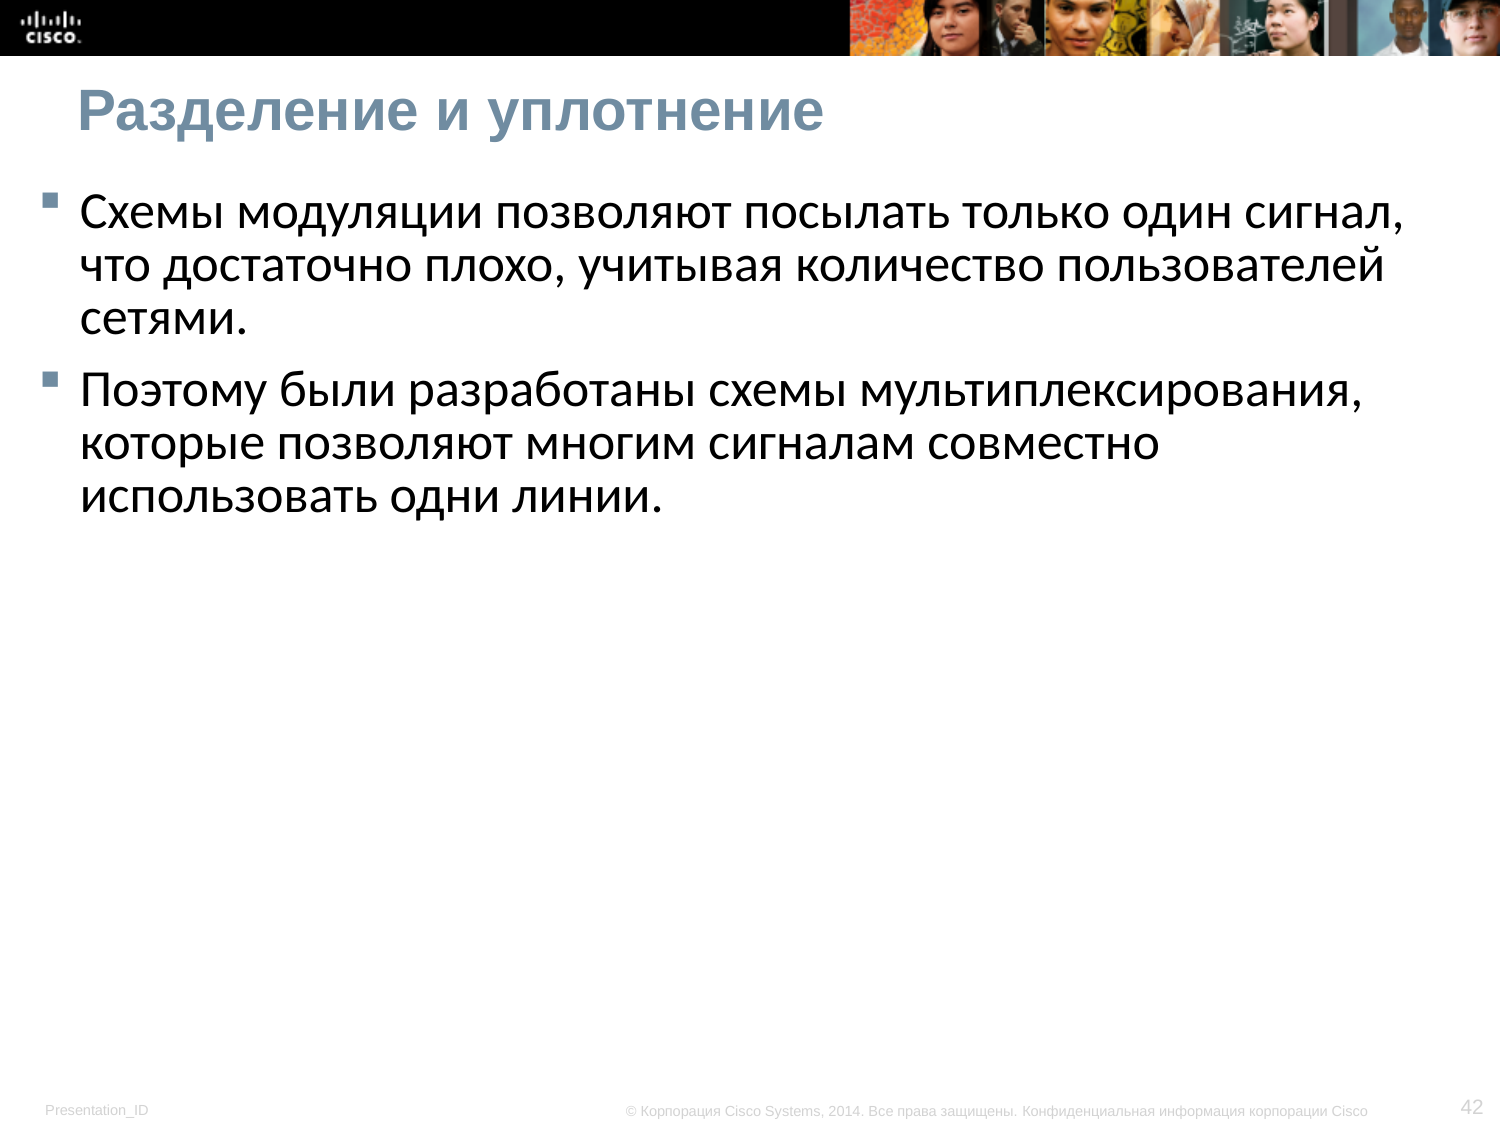

# Разделение и уплотнение
Схемы модуляции позволяют посылать только один сигнал, что достаточно плохо, учитывая количество пользователей сетями.
Поэтому были разработаны схемы мультиплексирования, которые позволяют многим сигналам совместно использовать одни линии.